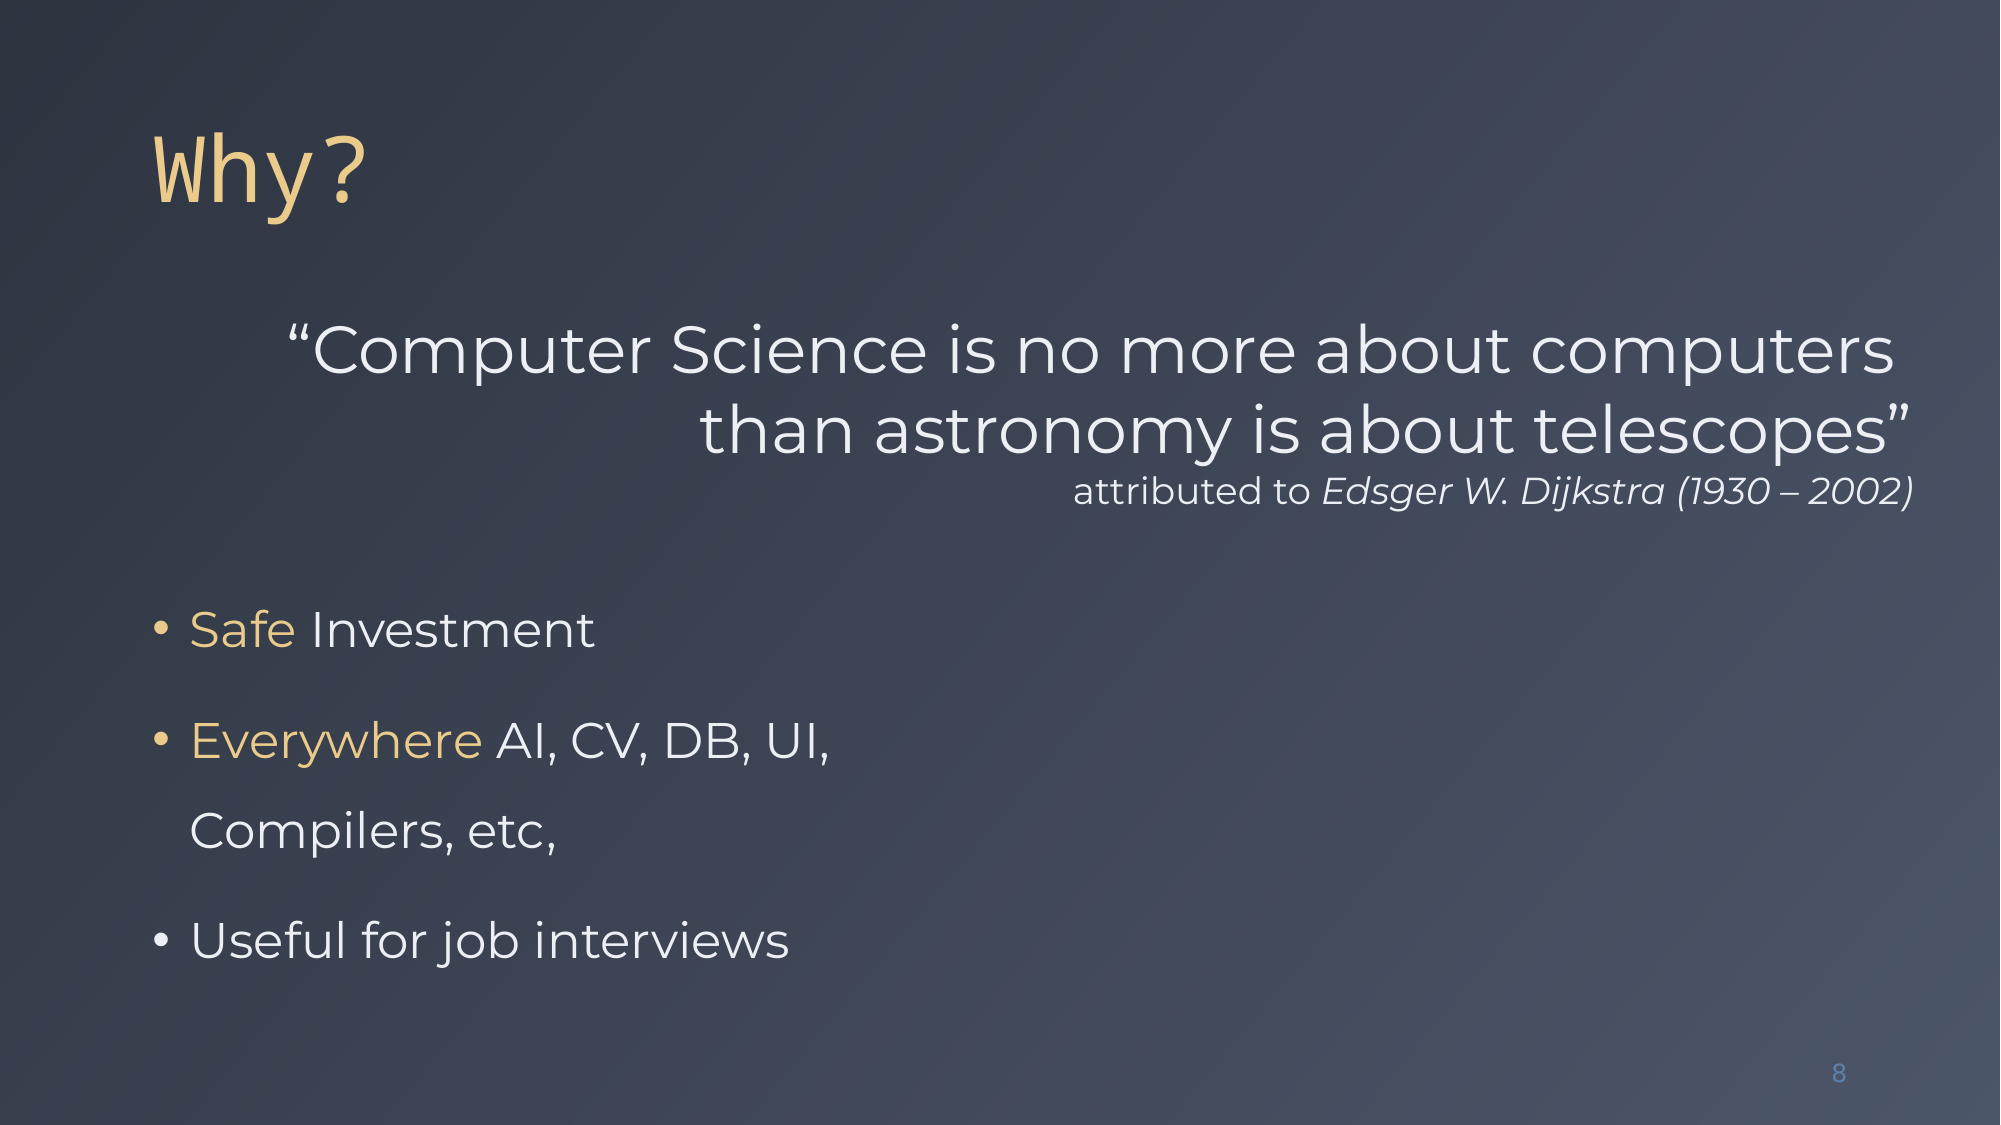

# Why?
“Computer Science is no more about computers
than astronomy is about telescopes”
attributed to Edsger W. Dijkstra (1930 – 2002)
Safe Investment
Everywhere AI, CV, DB, UI, Compilers, etc,
Useful for job interviews
8